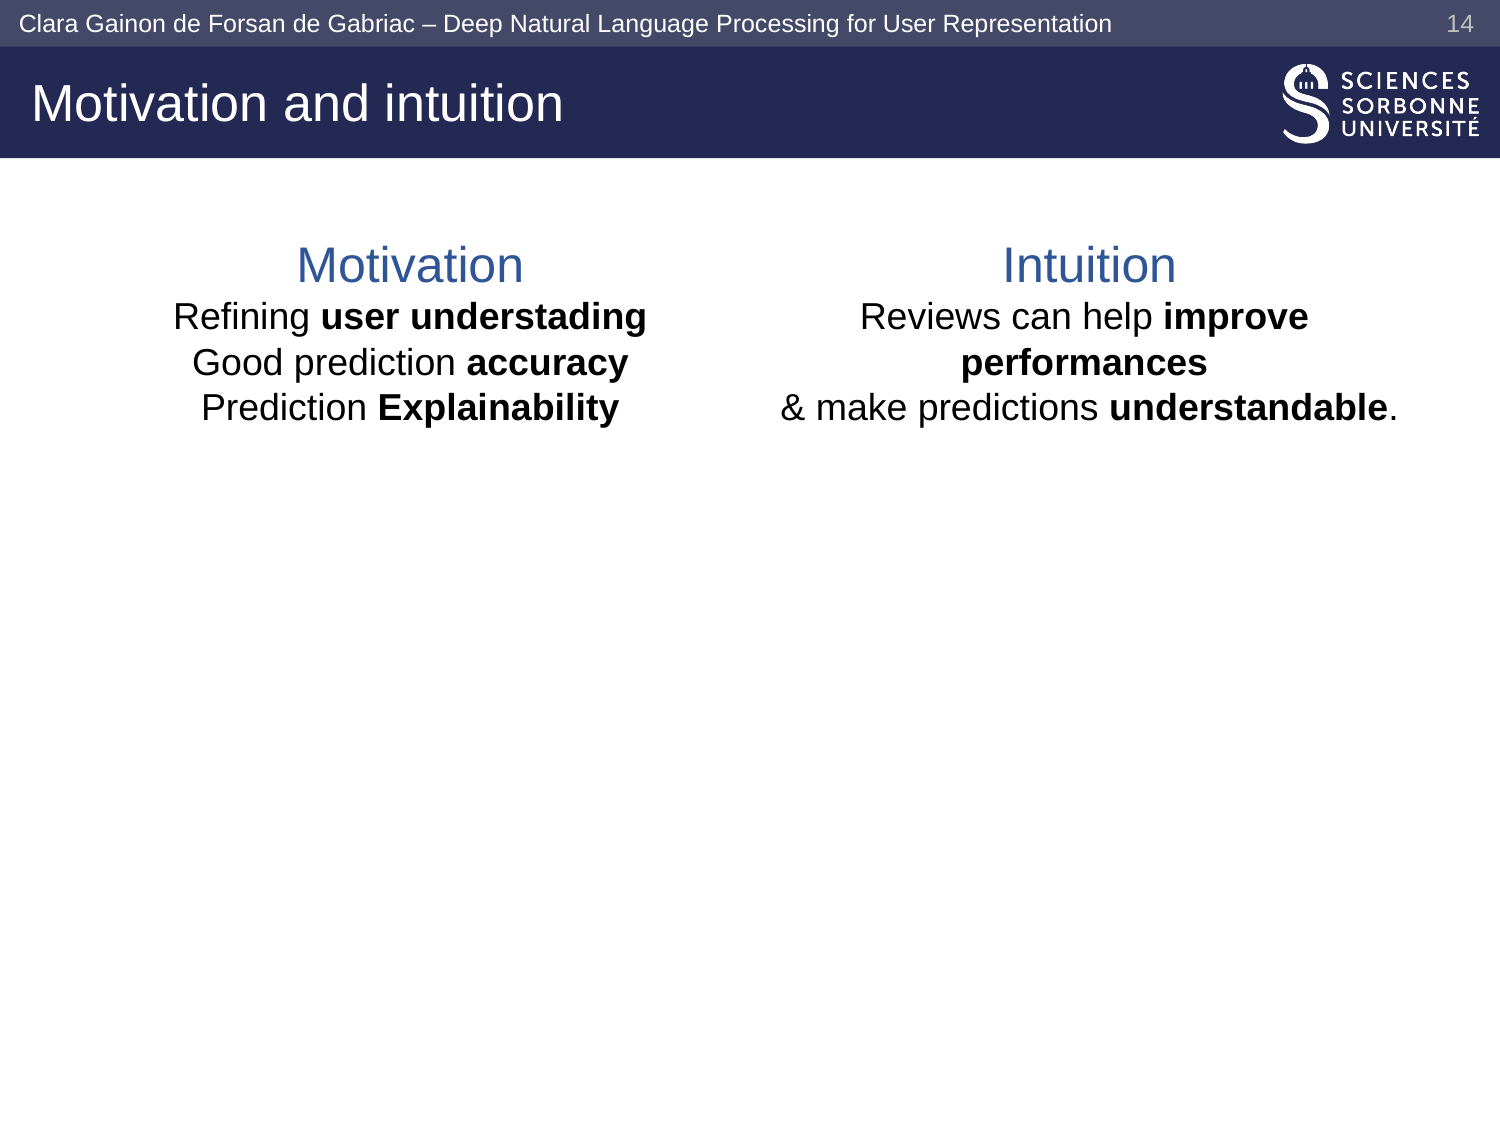

14
# Motivation and intuition
Intuition
Reviews can help improve  performances
& make predictions understandable.
Motivation
Refining user understading
Good prediction accuracy
Prediction Explainability